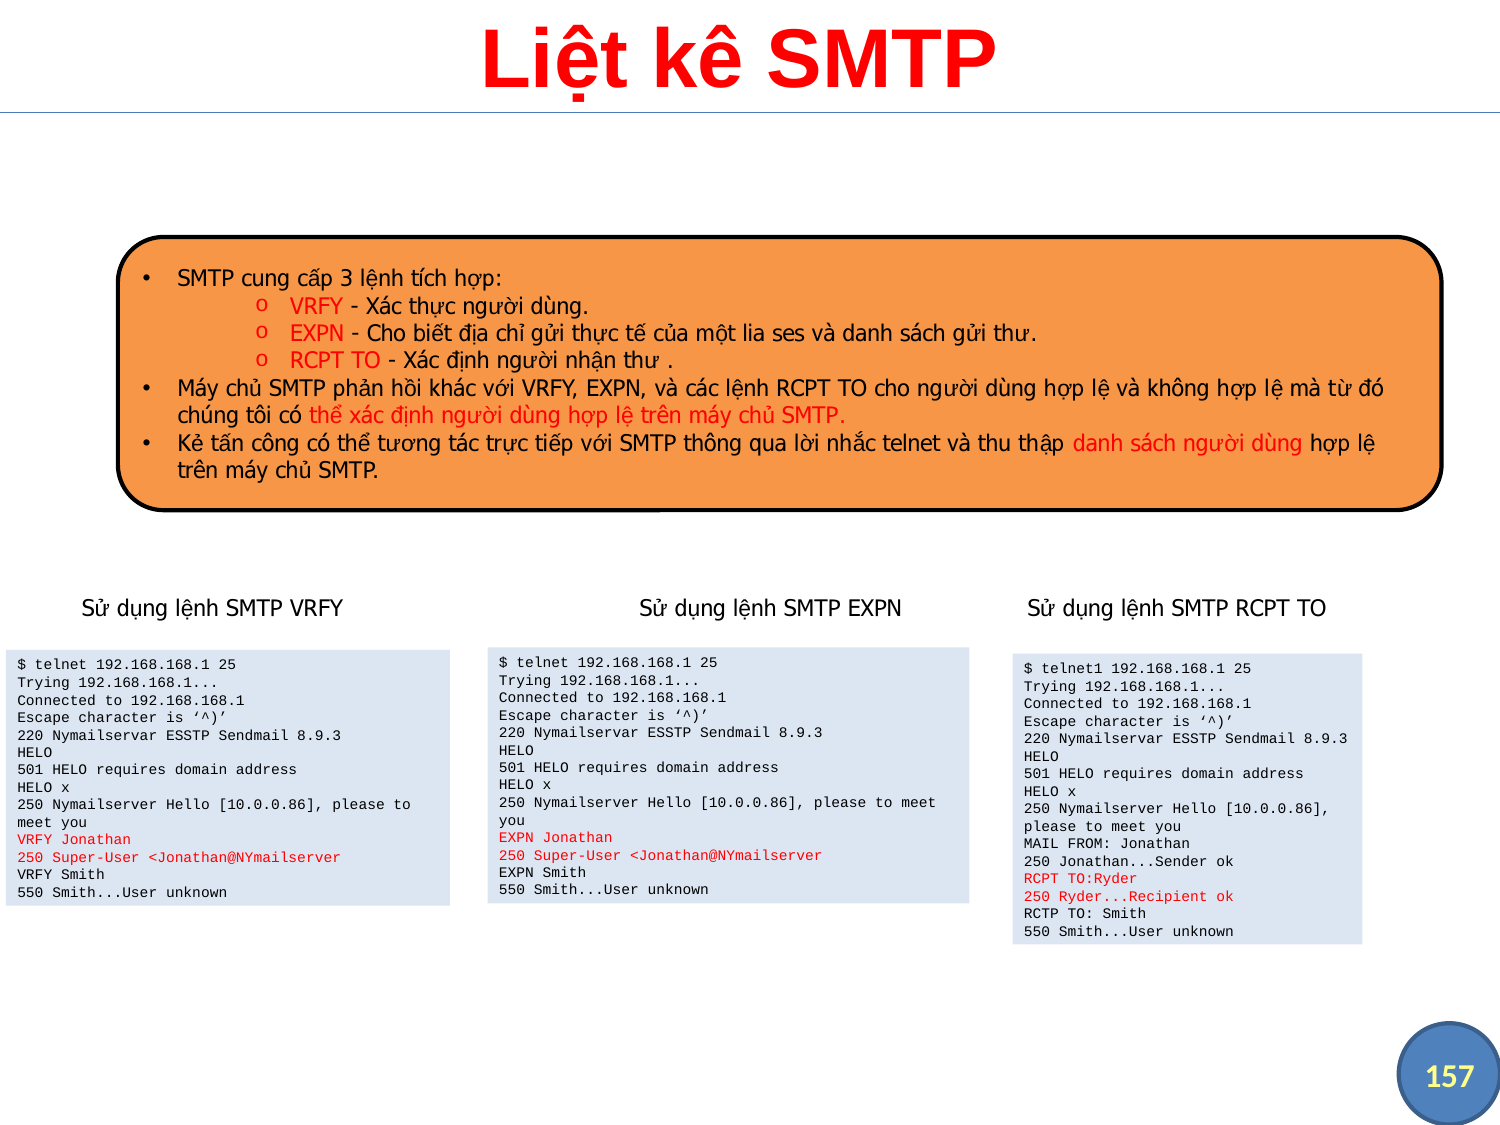

# Liệt kê SMTP
SMTP cung cấp 3 lệnh tích hợp:
VRFY - Xác thực người dùng.
EXPN - Cho biết địa chỉ gửi thực tế của một lia ses và danh sách gửi thư.
RCPT TO - Xác định người nhận thư .
Máy chủ SMTP phản hồi khác với VRFY, EXPN, và các lệnh RCPT TO cho người dùng hợp lệ và không hợp lệ mà từ đó chúng tôi có thể xác định người dùng hợp lệ trên máy chủ SMTP.
Kẻ tấn công có thể tương tác trực tiếp với SMTP thông qua lời nhắc telnet và thu thập danh sách người dùng hợp lệ trên máy chủ SMTP.
Sử dụng lệnh SMTP VRFY

Sử dụng lệnh SMTP EXPN

Sử dụng lệnh SMTP RCPT TO

$ telnet 192.168.168.1 25
Trying 192.168.168.1...
Connected to 192.168.168.1
Escape character is ‘^)’
220 Nymailservar ESSTP Sendmail 8.9.3
HELO
501 HELO requires domain address
HELO x
250 Nymailserver Hello [10.0.0.86], please to meet you
EXPN Jonathan
250 Super-User <Jonathan@NYmailserver
EXPN Smith
550 Smith...User unknown
$ telnet 192.168.168.1 25
Trying 192.168.168.1...
Connected to 192.168.168.1
Escape character is ‘^)’
220 Nymailservar ESSTP Sendmail 8.9.3
HELO
501 HELO requires domain address
HELO x
250 Nymailserver Hello [10.0.0.86], please to meet you
VRFY Jonathan
250 Super-User <Jonathan@NYmailserver
VRFY Smith
550 Smith...User unknown
$ telnet1 192.168.168.1 25
Trying 192.168.168.1...
Connected to 192.168.168.1
Escape character is ‘^)’
220 Nymailservar ESSTP Sendmail 8.9.3
HELO
501 HELO requires domain address
HELO x
250 Nymailserver Hello [10.0.0.86], please to meet you
MAIL FROM: Jonathan
250 Jonathan...Sender ok
RCPT TO:Ryder
250 Ryder...Recipient ok
RCTP TO: Smith
550 Smith...User unknown
157